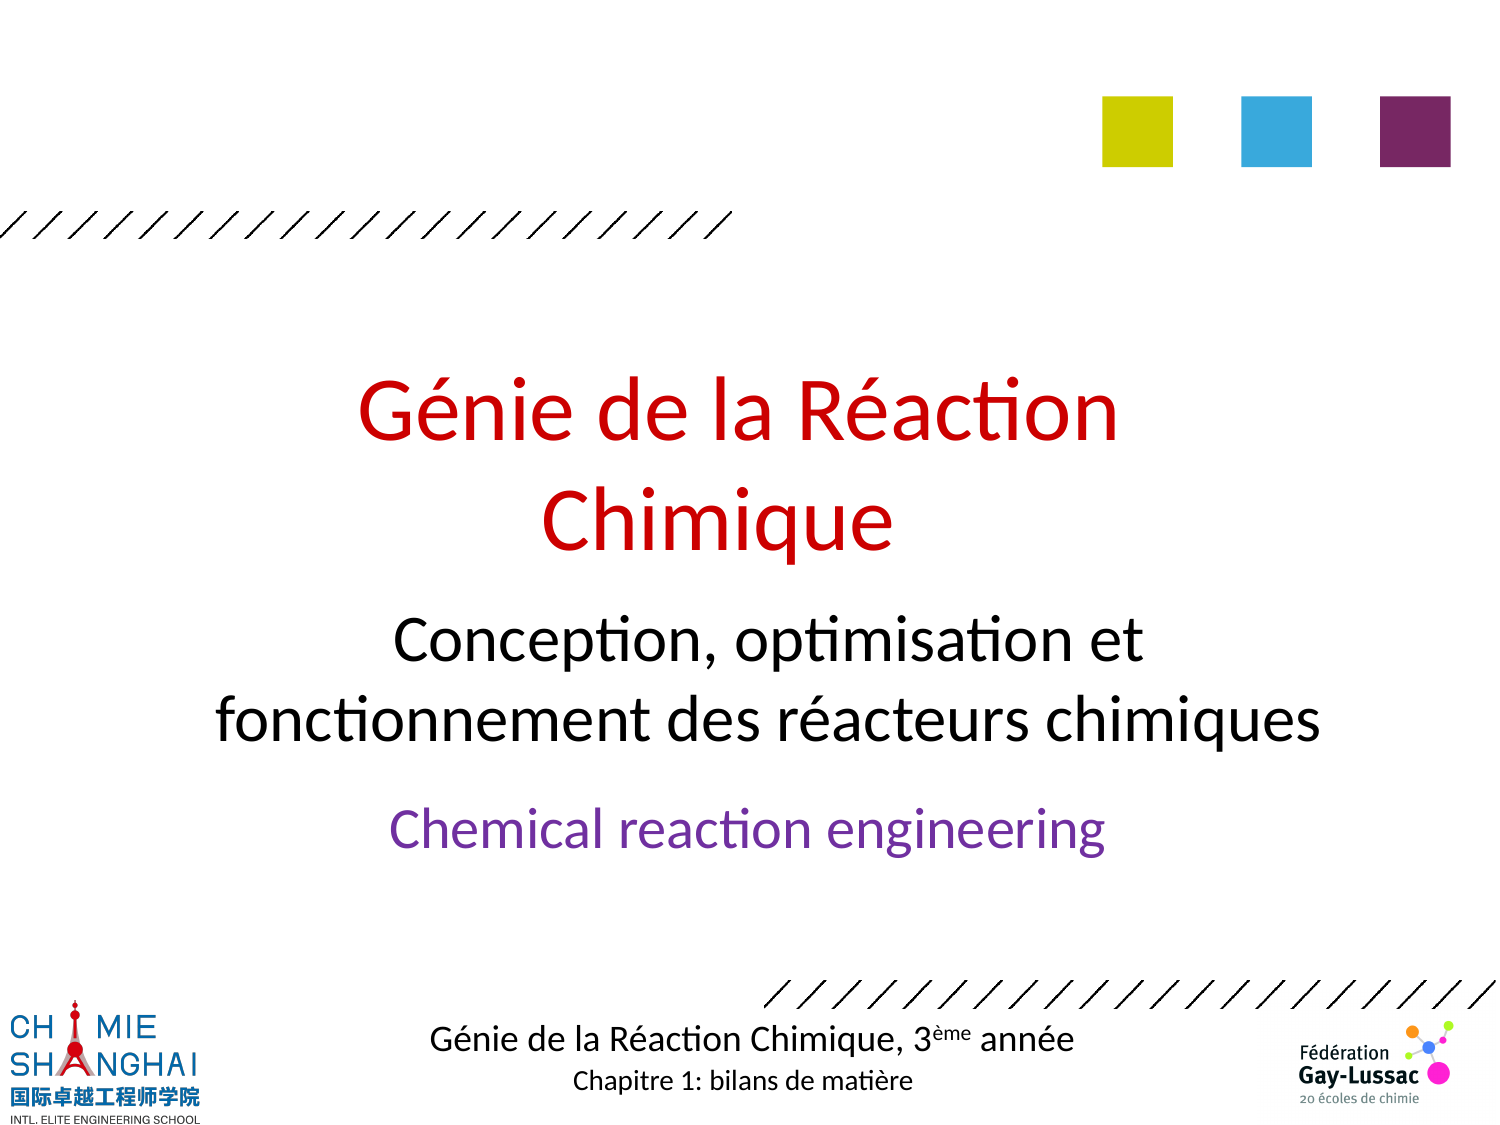

# Génie de la Réaction Chimique
Conception, optimisation et
fonctionnement des réacteurs chimiques
Chemical reaction engineering